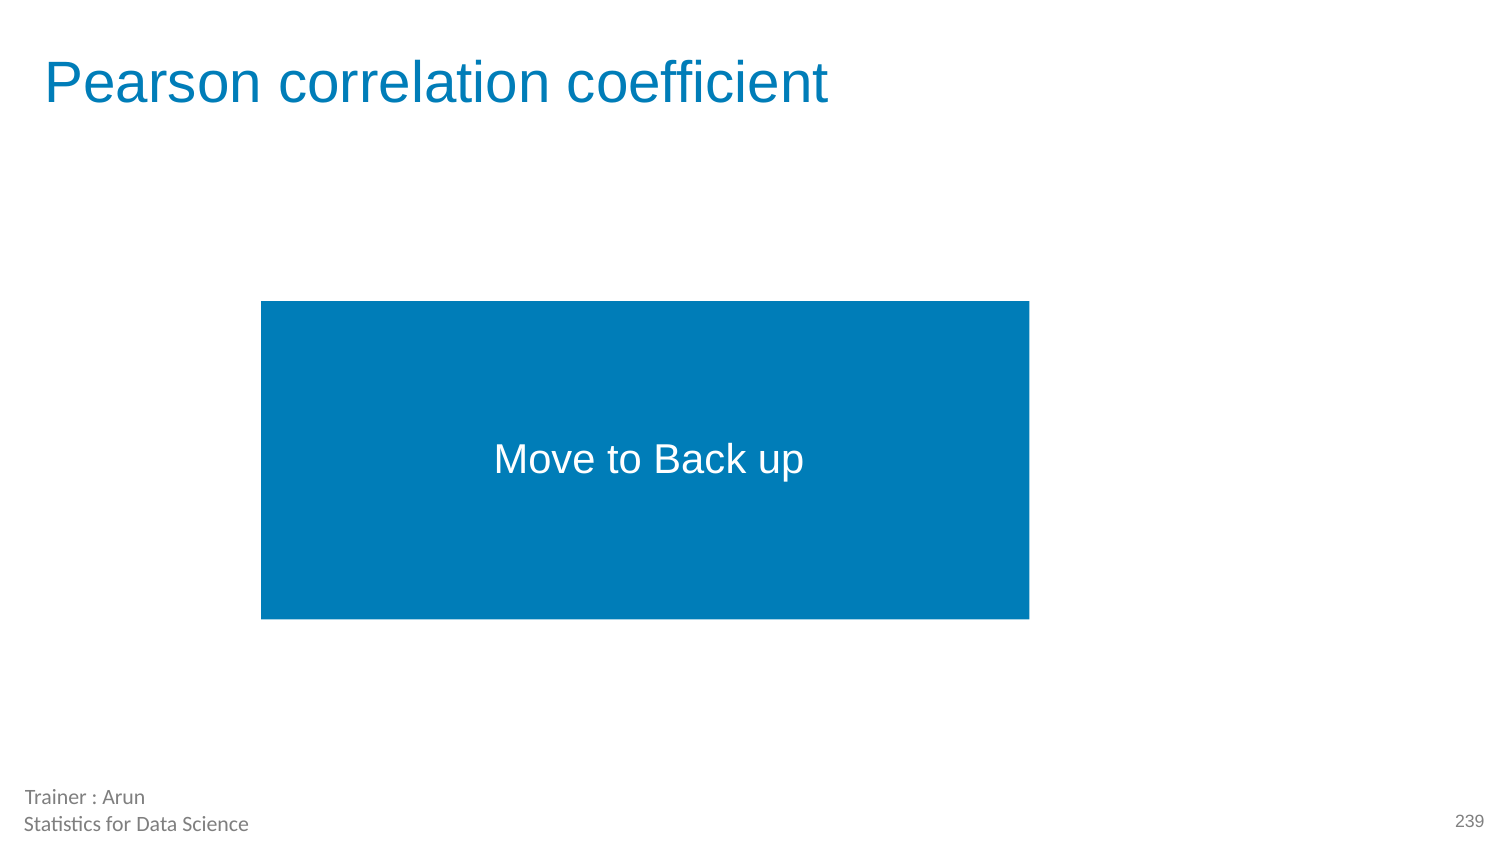

# Pearson correlation coefficient

Move to Back up